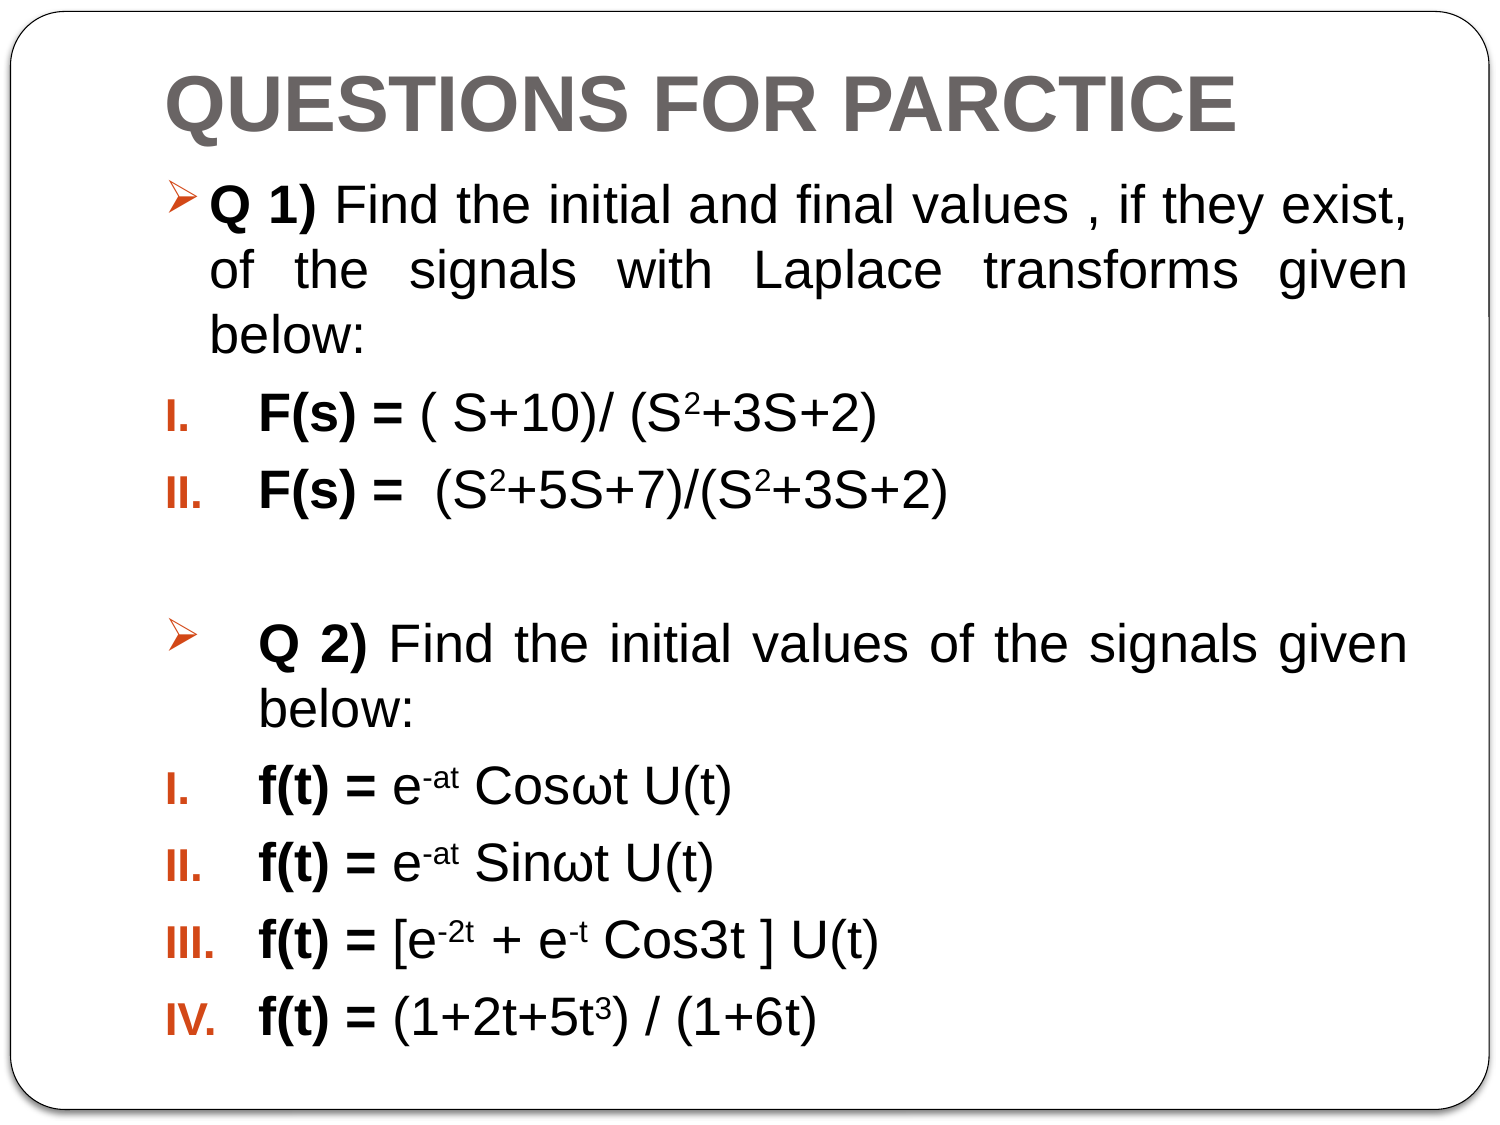

# QUESTIONS FOR PARCTICE
Q 1) Find the initial and final values , if they exist, of the signals with Laplace transforms given below:
F(s) = ( S+10)/ (S2+3S+2)
F(s) =  (S2+5S+7)/(S2+3S+2)

Q 2) Find the initial values of the signals given below:
f(t) = e-at Cosωt U(t)
f(t) = e-at Sinωt U(t)
f(t) = [e-2t  + e-t Cos3t ] U(t)
f(t) = (1+2t+5t3) / (1+6t)